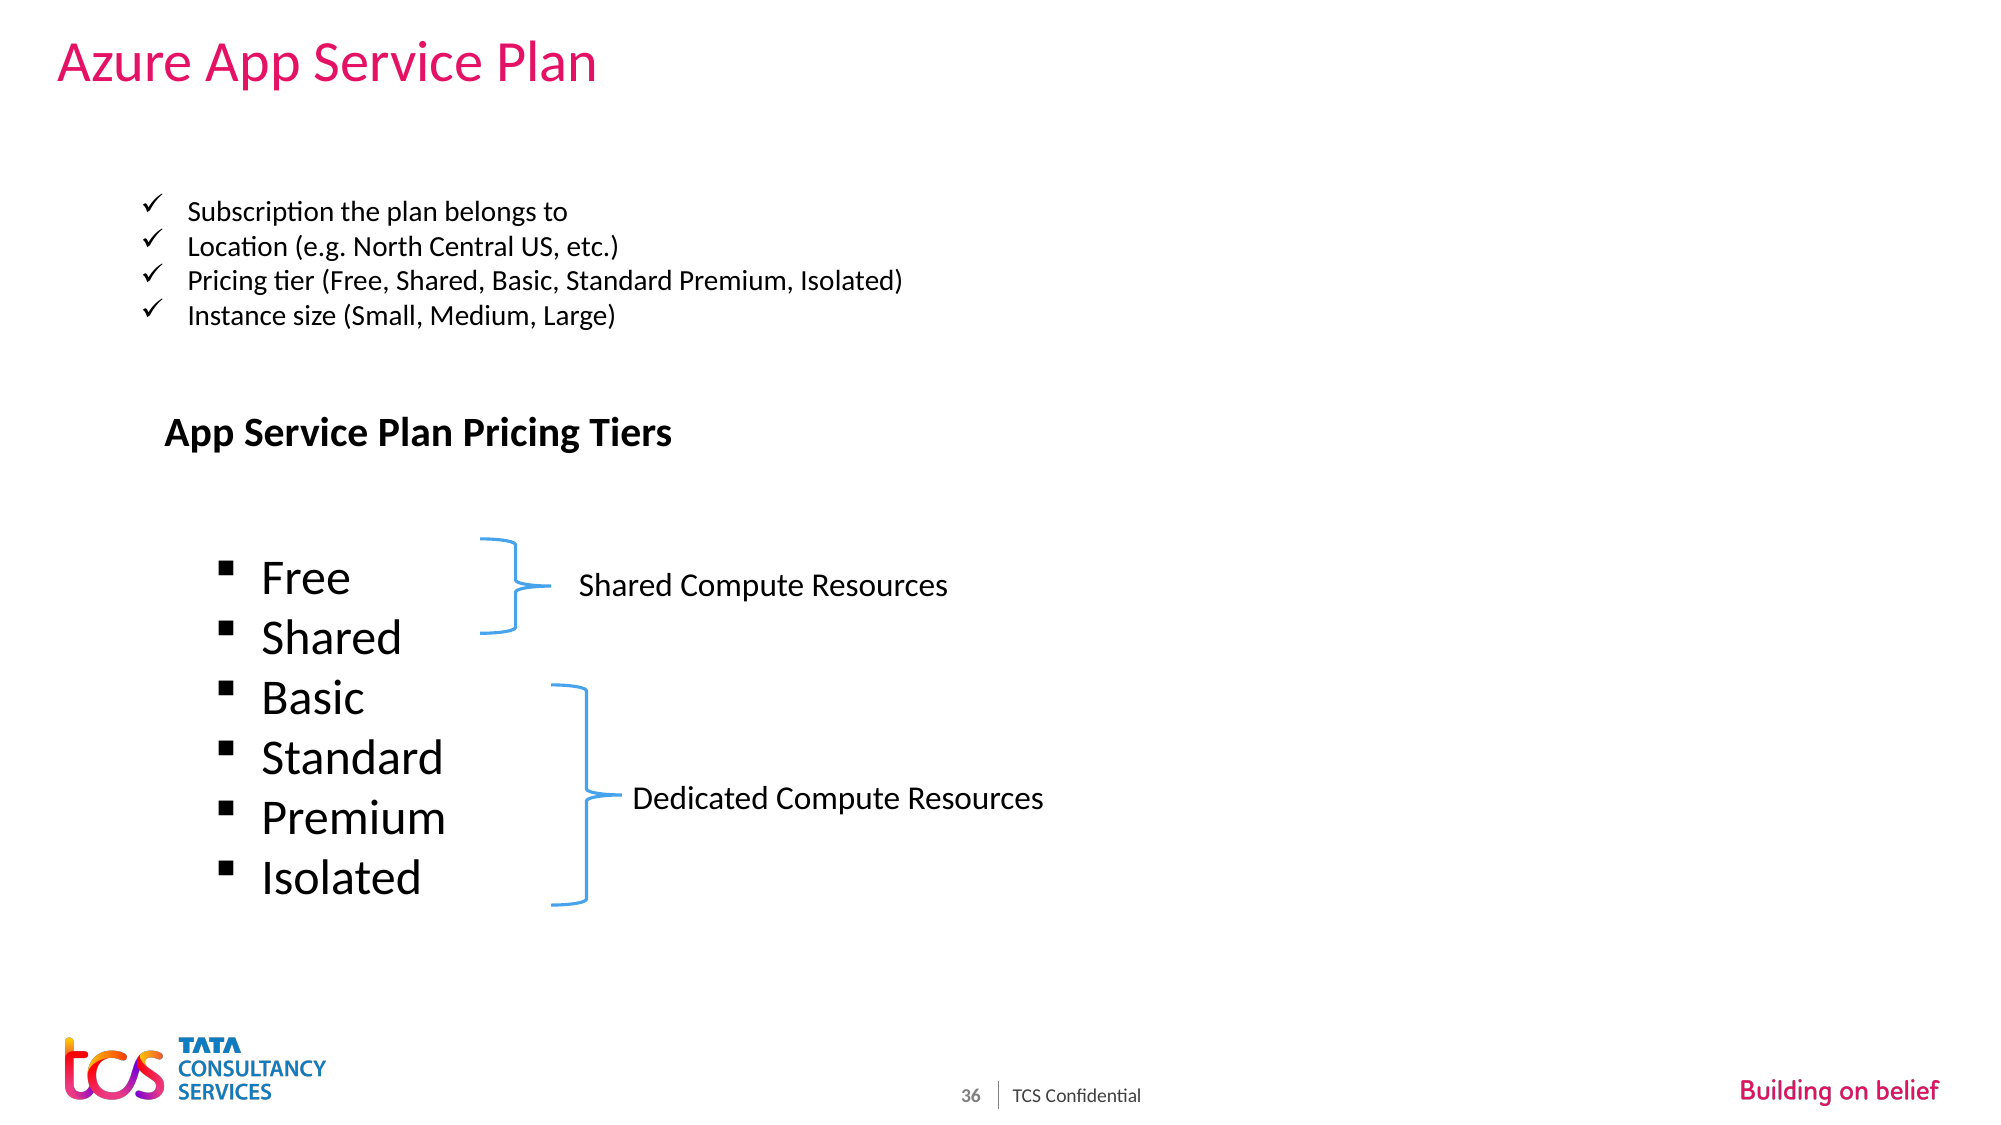

# Azure App Service Plan
Subscription the plan belongs to
Location (e.g. North Central US, etc.)
Pricing tier (Free, Shared, Basic, Standard Premium, Isolated)
Instance size (Small, Medium, Large)
App Service Plan Pricing Tiers
Shared Compute Resources
Free
Shared
Basic
Standard
Premium
Isolated

Dedicated Compute Resources
TCS Confidential